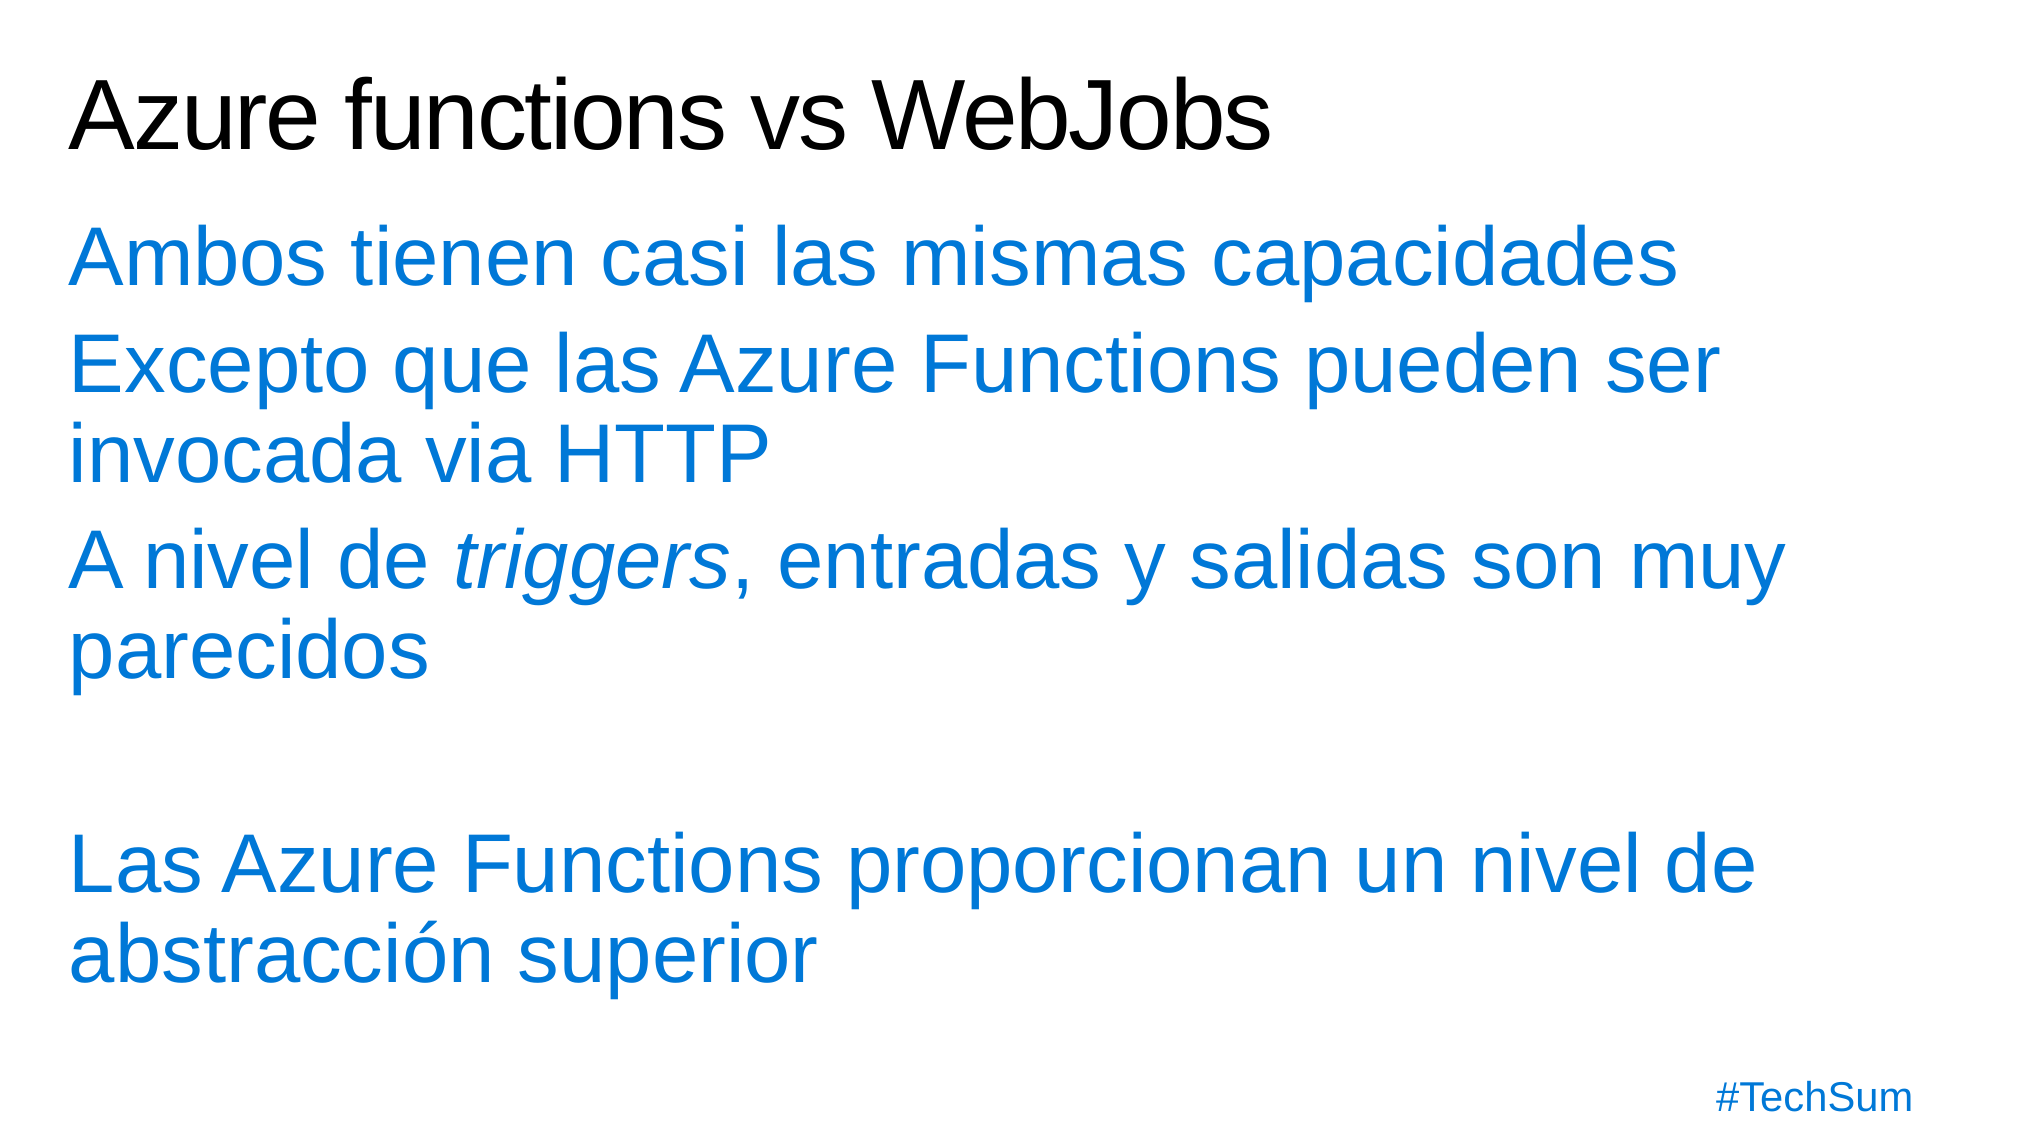

# Azure functions vs WebJobs
Ambos tienen casi las mismas capacidades
Excepto que las Azure Functions pueden ser invocada via HTTP
A nivel de triggers, entradas y salidas son muy parecidos

Las Azure Functions proporcionan un nivel de abstracción superior